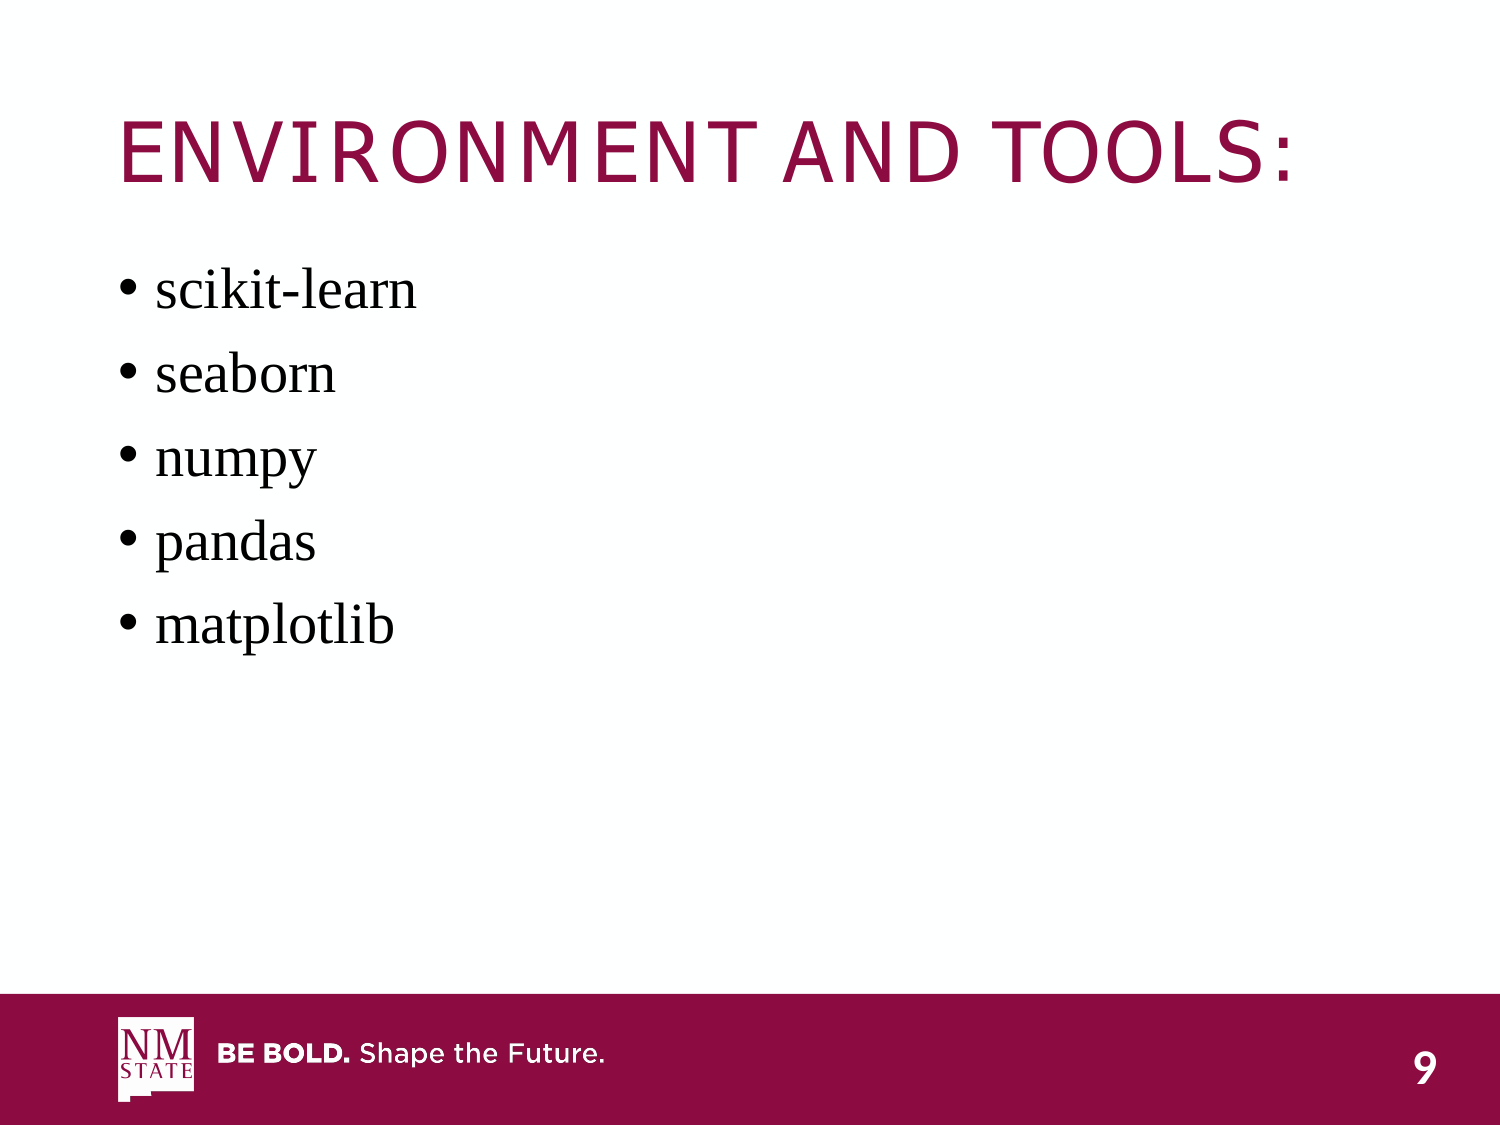

# ENVIRONMENT AND TOOLS:
scikit-learn
seaborn
numpy
pandas
matplotlib

9